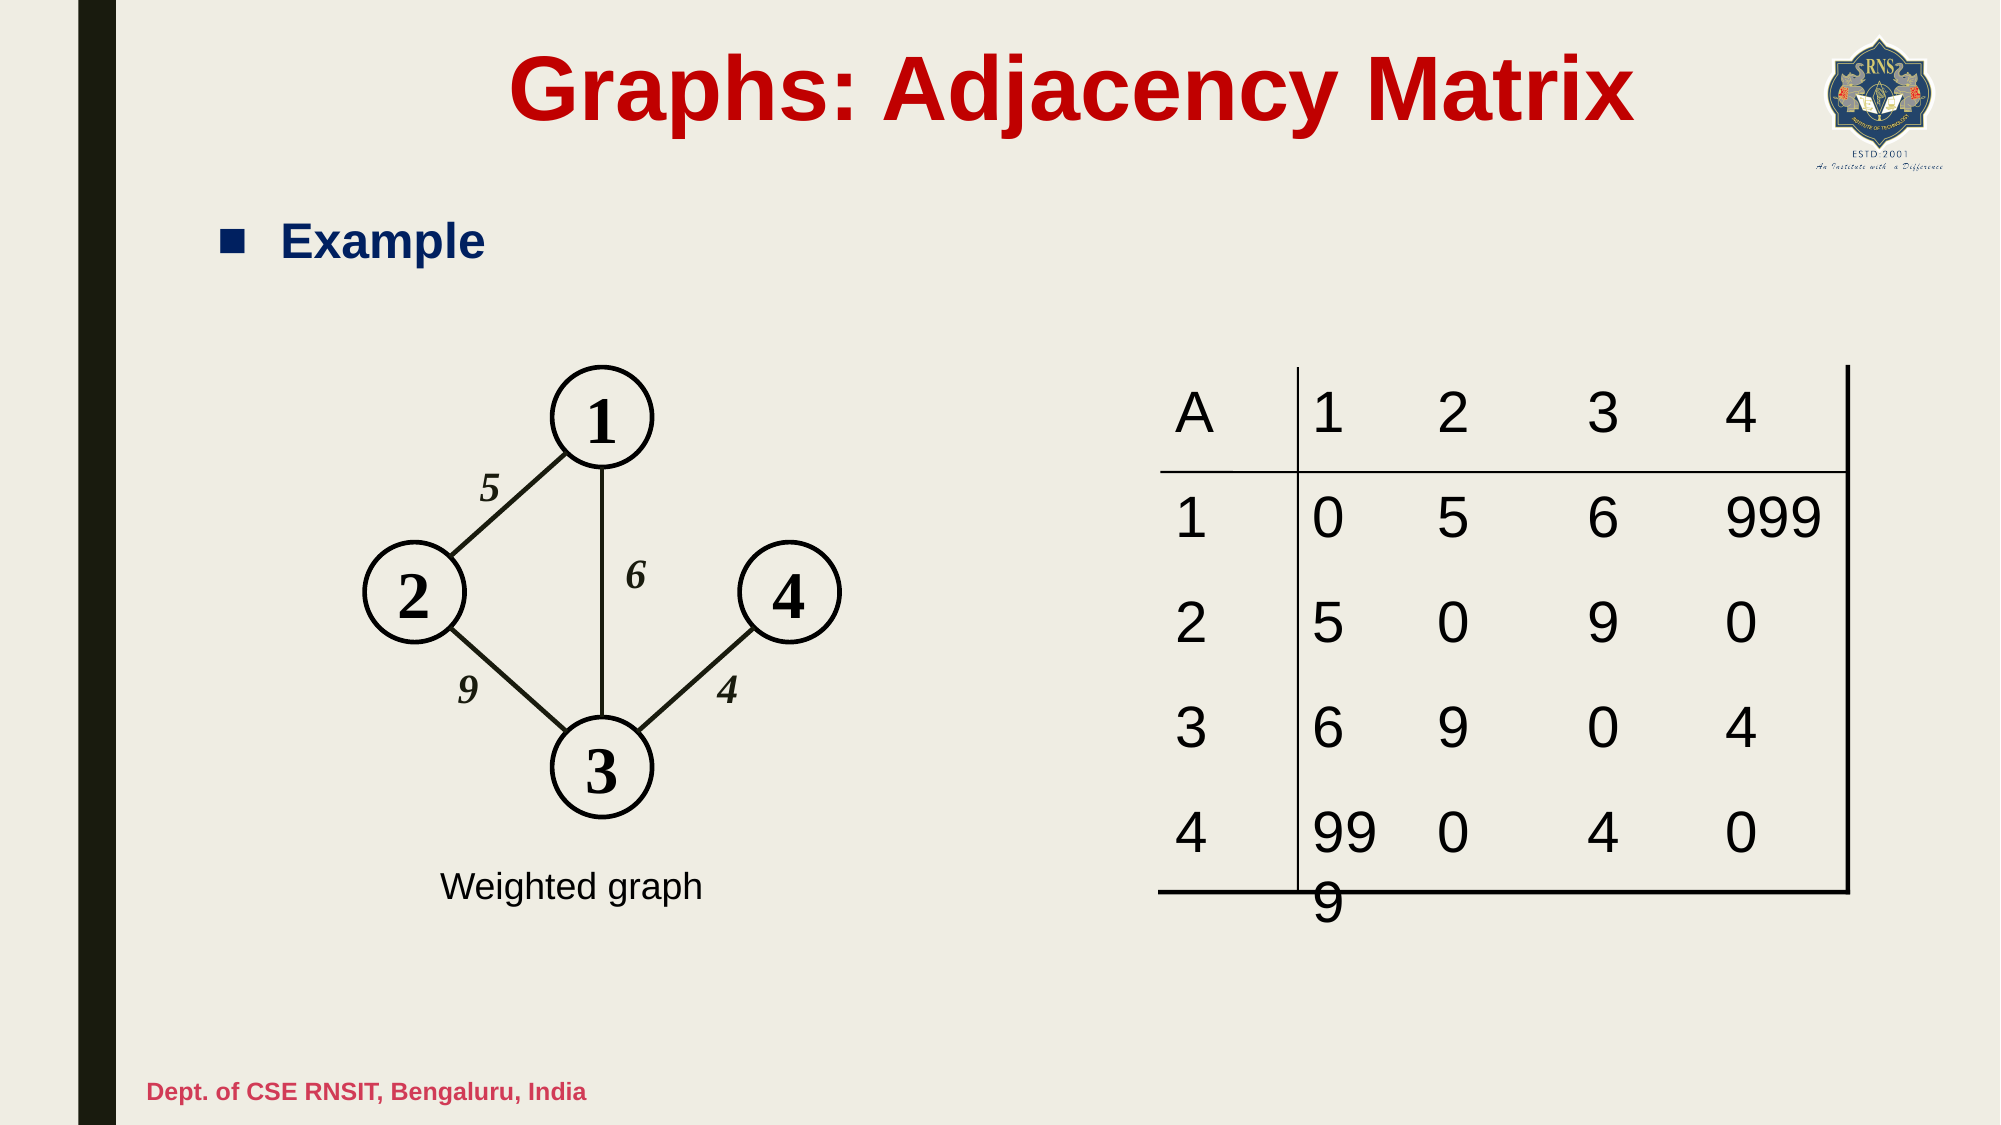

# Graphs: Adjacency Matrix
Example

1
A

1

2

3

4

5
1

0
5
6
999
5
0
9
0
6
9
0
4
999
0
4
0
6
2
4
2

9
4
3

3
4

Weighted graph

Dept. of CSE RNSIT, Bengaluru, India